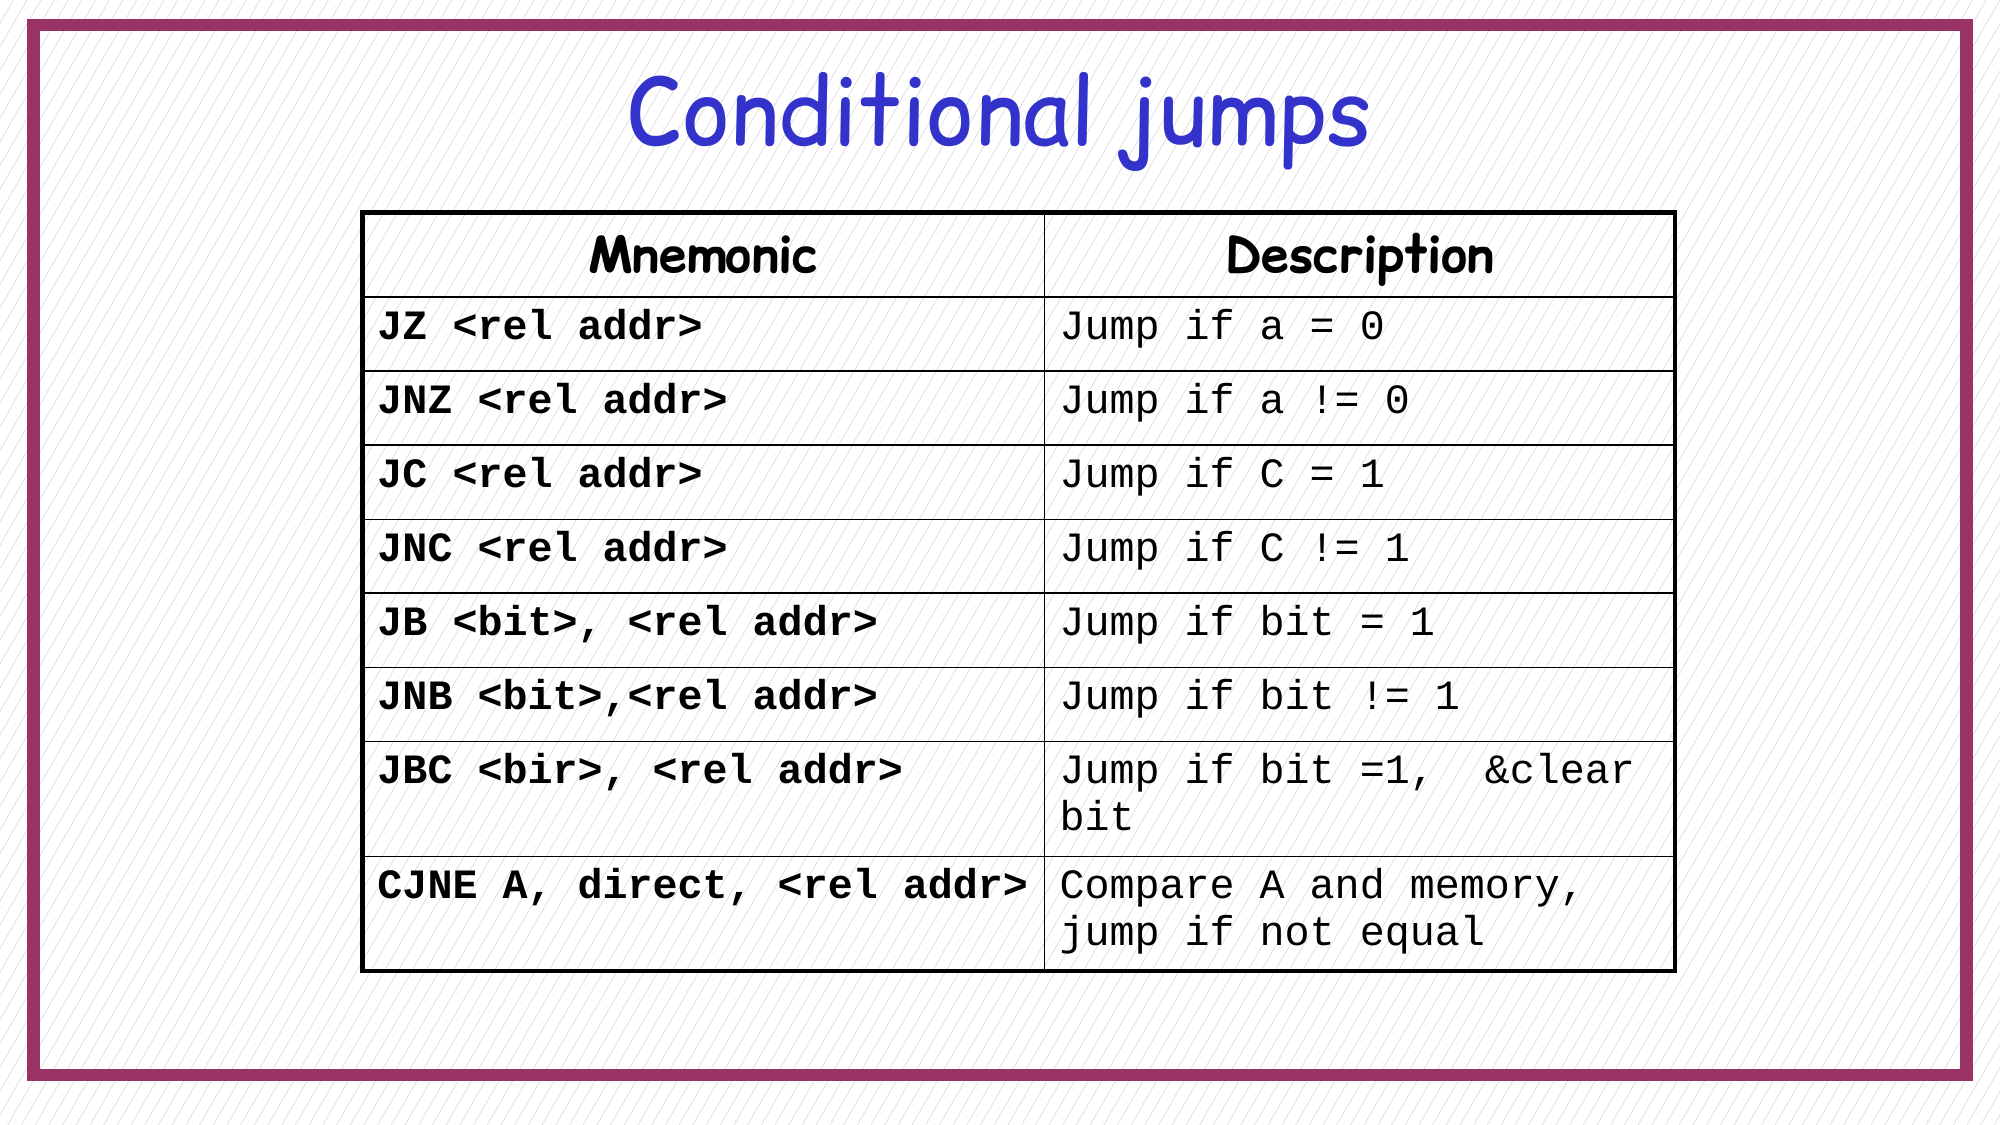

# Conditional jumps
| Mnemonic | Description |
| --- | --- |
| JZ <rel addr> | Jump if a = 0 |
| JNZ <rel addr> | Jump if a != 0 |
| JC <rel addr> | Jump if C = 1 |
| JNC <rel addr> | Jump if C != 1 |
| JB <bit>, <rel addr> | Jump if bit = 1 |
| JNB <bit>,<rel addr> | Jump if bit != 1 |
| JBC <bir>, <rel addr> | Jump if bit =1, &clear bit |
| CJNE A, direct, <rel addr> | Compare A and memory, jump if not equal |